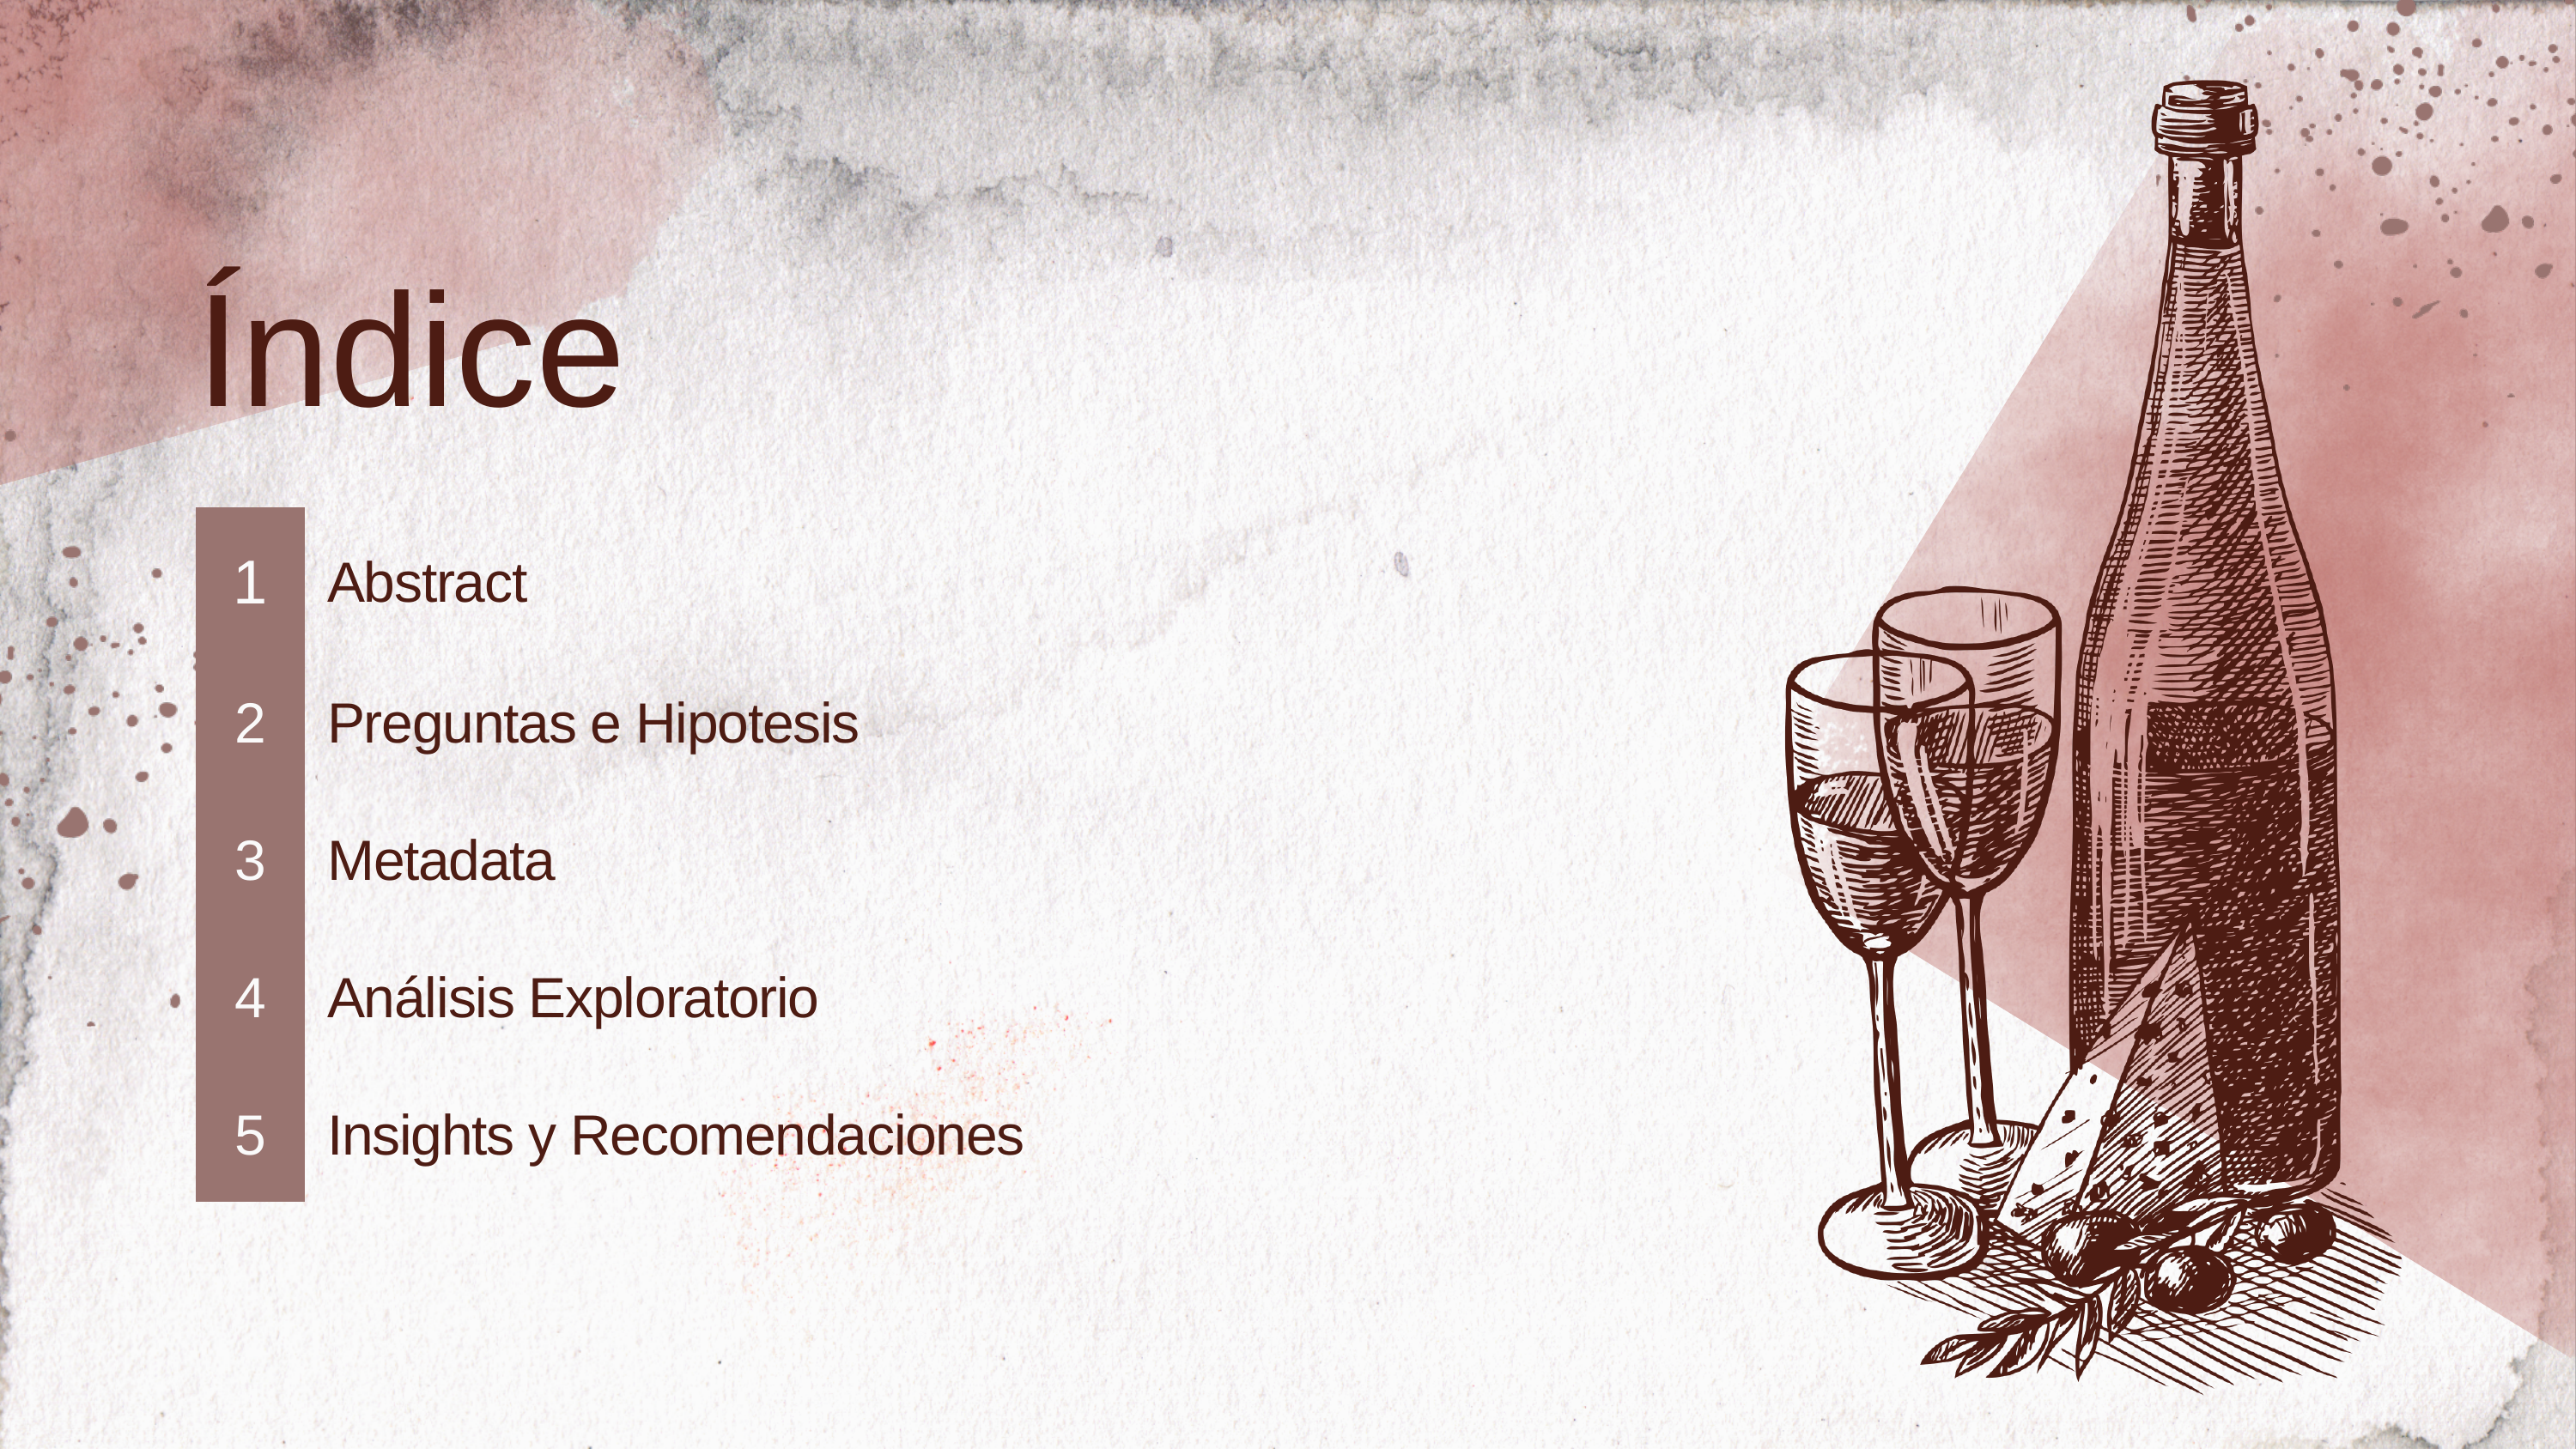

Índice

| 1 | Abstract |
| --- | --- |
| 2 | Preguntas e Hipotesis |
| 3 | Metadata |
| 4 | Análisis Exploratorio |
| 5 | Insights y Recomendaciones |